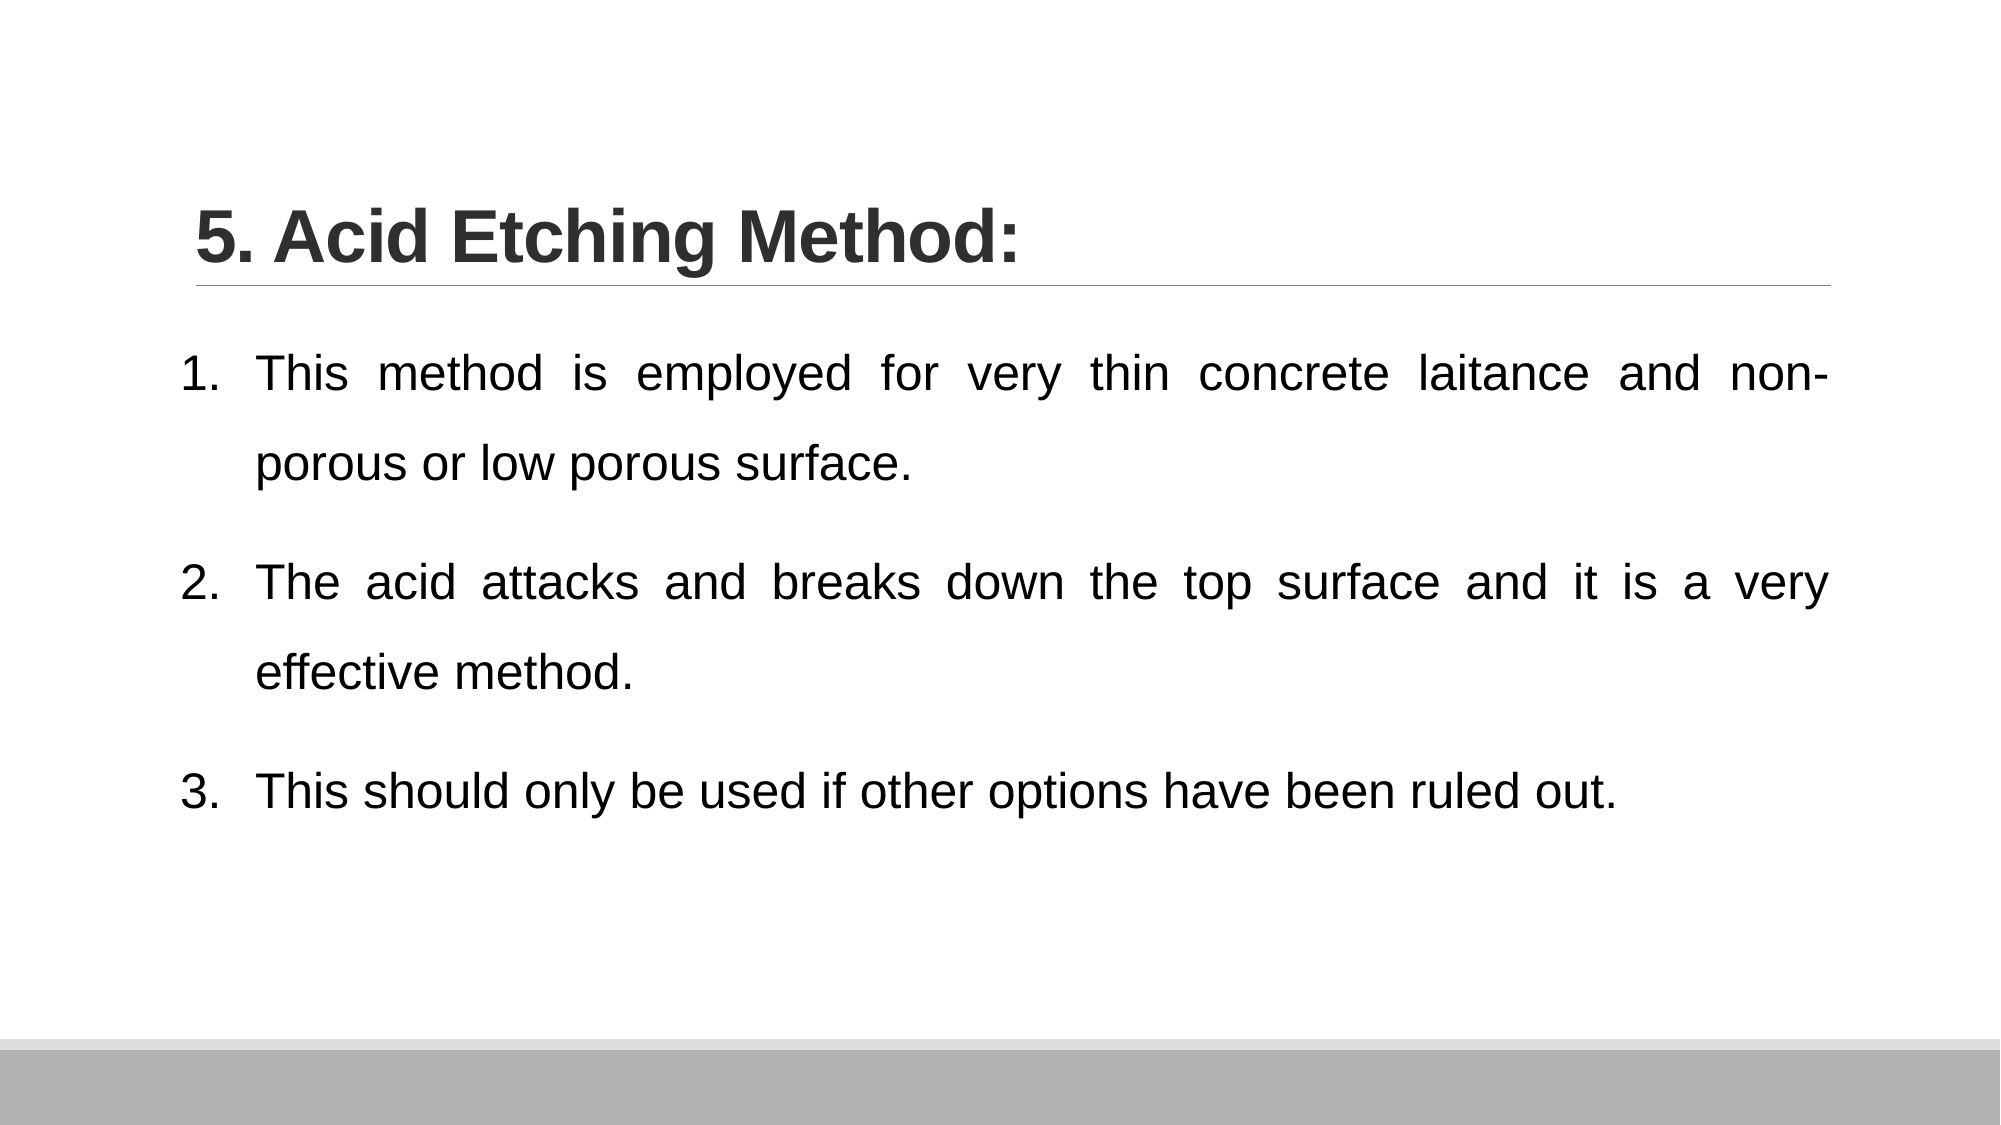

# 5. Acid Etching Method:
This method is employed for very thin concrete laitance and non-porous or low porous surface.
The acid attacks and breaks down the top surface and it is a very effective method.
This should only be used if other options have been ruled out.